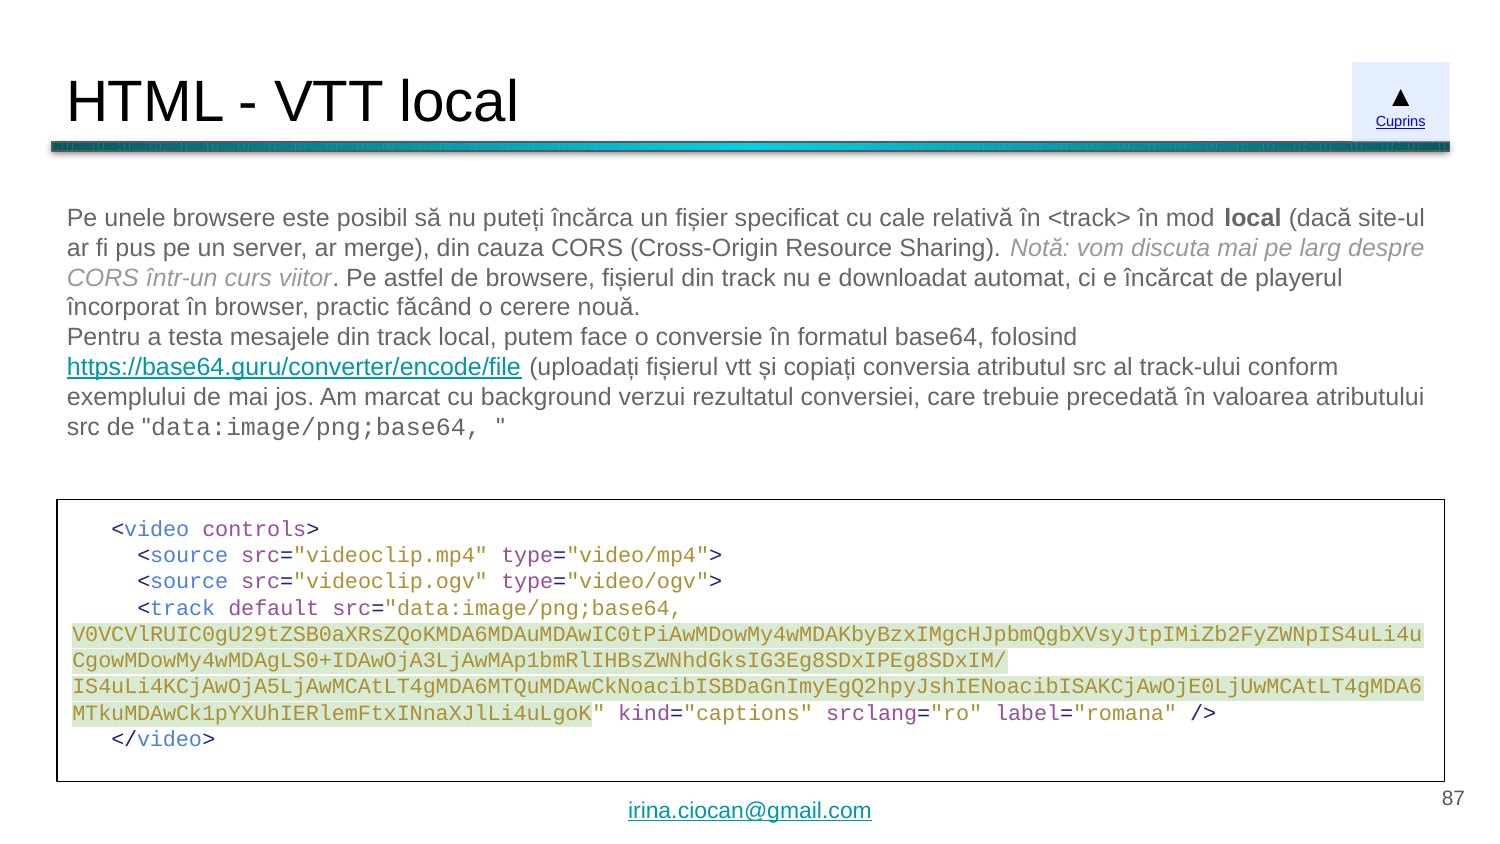

# HTML - VTT local
▲
Cuprins

Pe unele browsere este posibil să nu puteți încărca un fișier specificat cu cale relativă în <track> în mod local (dacă site-ul ar fi pus pe un server, ar merge), din cauza CORS (Cross-Origin Resource Sharing). Notă: vom discuta mai pe larg despre CORS într-un curs viitor. Pe astfel de browsere, fișierul din track nu e downloadat automat, ci e încărcat de playerul încorporat în browser, practic făcând o cerere nouă.
Pentru a testa mesajele din track local, putem face o conversie în formatul base64, folosind https://base64.guru/converter/encode/file (uploadați fișierul vtt și copiați conversia atributul src al track-ului conform exemplului de mai jos. Am marcat cu background verzui rezultatul conversiei, care trebuie precedată în valoarea atributului src de "data:image/png;base64, "
   <video controls>
     <source src="videoclip.mp4" type="video/mp4">
     <source src="videoclip.ogv" type="video/ogv">
     <track default src="data:image/png;base64, V0VCVlRUIC0gU29tZSB0aXRsZQoKMDA6MDAuMDAwIC0tPiAwMDowMy4wMDAKbyBzxIMgcHJpbmQgbXVsyJtpIMiZb2FyZWNpIS4uLi4uCgowMDowMy4wMDAgLS0+IDAwOjA3LjAwMAp1bmRlIHBsZWNhdGksIG3Eg8SDxIPEg8SDxIM/IS4uLi4KCjAwOjA5LjAwMCAtLT4gMDA6MTQuMDAwCkNoacibISBDaGnImyEgQ2hpyJshIENoacibISAKCjAwOjE0LjUwMCAtLT4gMDA6MTkuMDAwCk1pYXUhIERlemFtxINnaXJlLi4uLgoK" kind="captions" srclang="ro" label="romana" />
   </video>

87
irina.ciocan@gmail.com